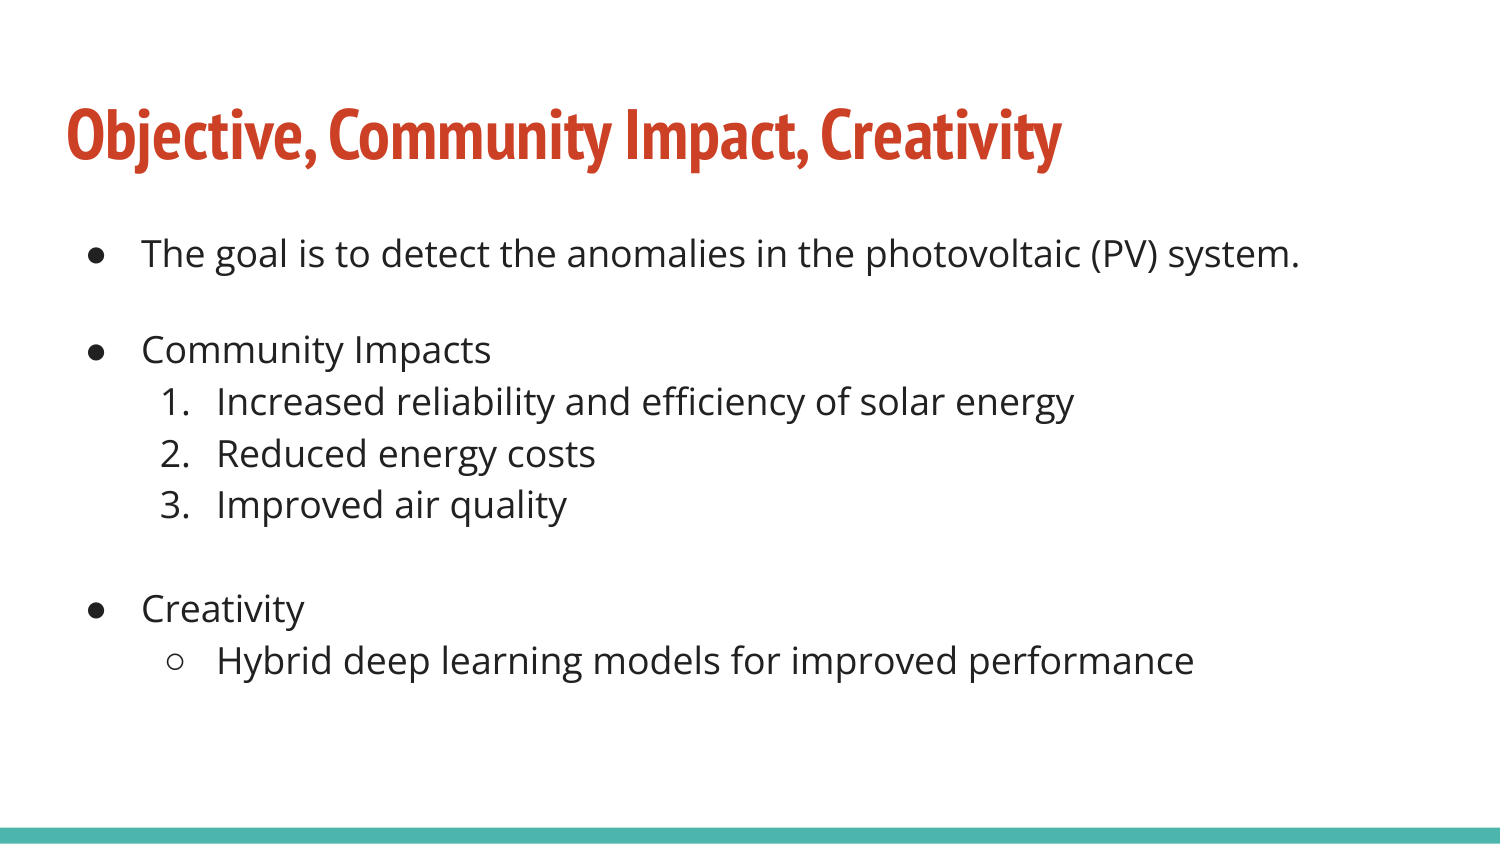

# Objective, Community Impact, Creativity
The goal is to detect the anomalies in the photovoltaic (PV) system.
Community Impacts
Increased reliability and efficiency of solar energy
Reduced energy costs
Improved air quality

Creativity
Hybrid deep learning models for improved performance